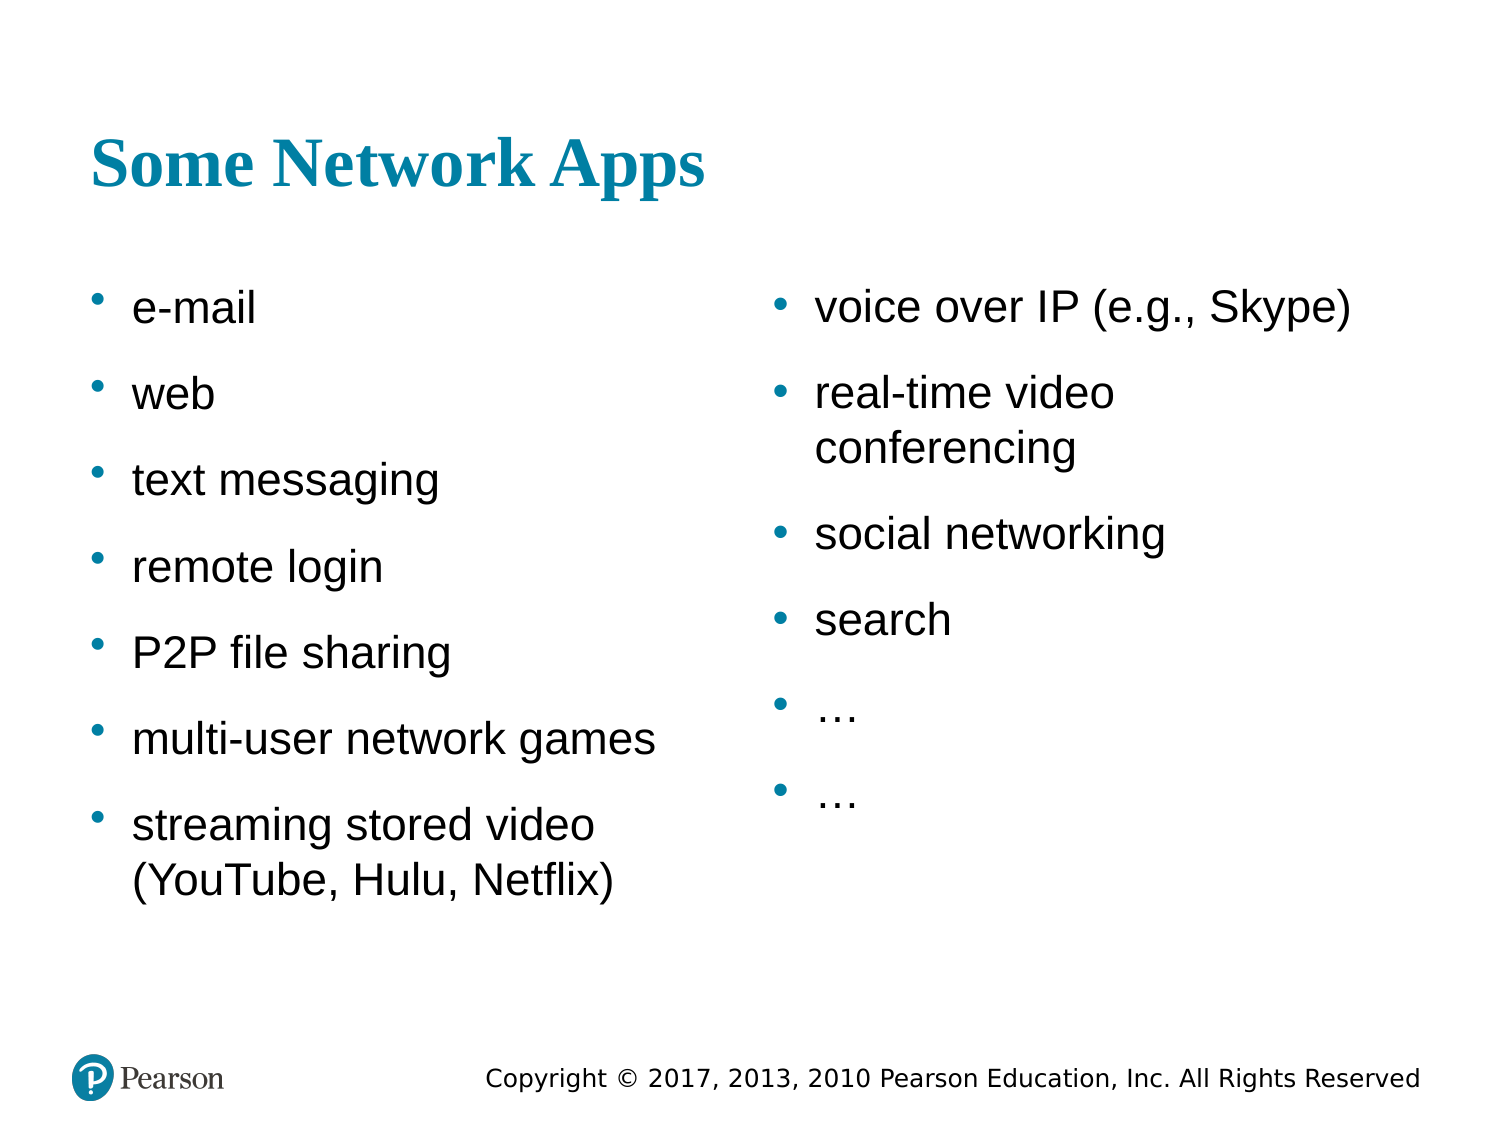

# Some Network Apps
voice over I P (e.g., Skype)
real-time video conferencing
social networking
search
…
…
e-mail
web
text messaging
remote login
P2P file sharing
multi-user network games
streaming stored video (YouTube, Hulu, Netflix)